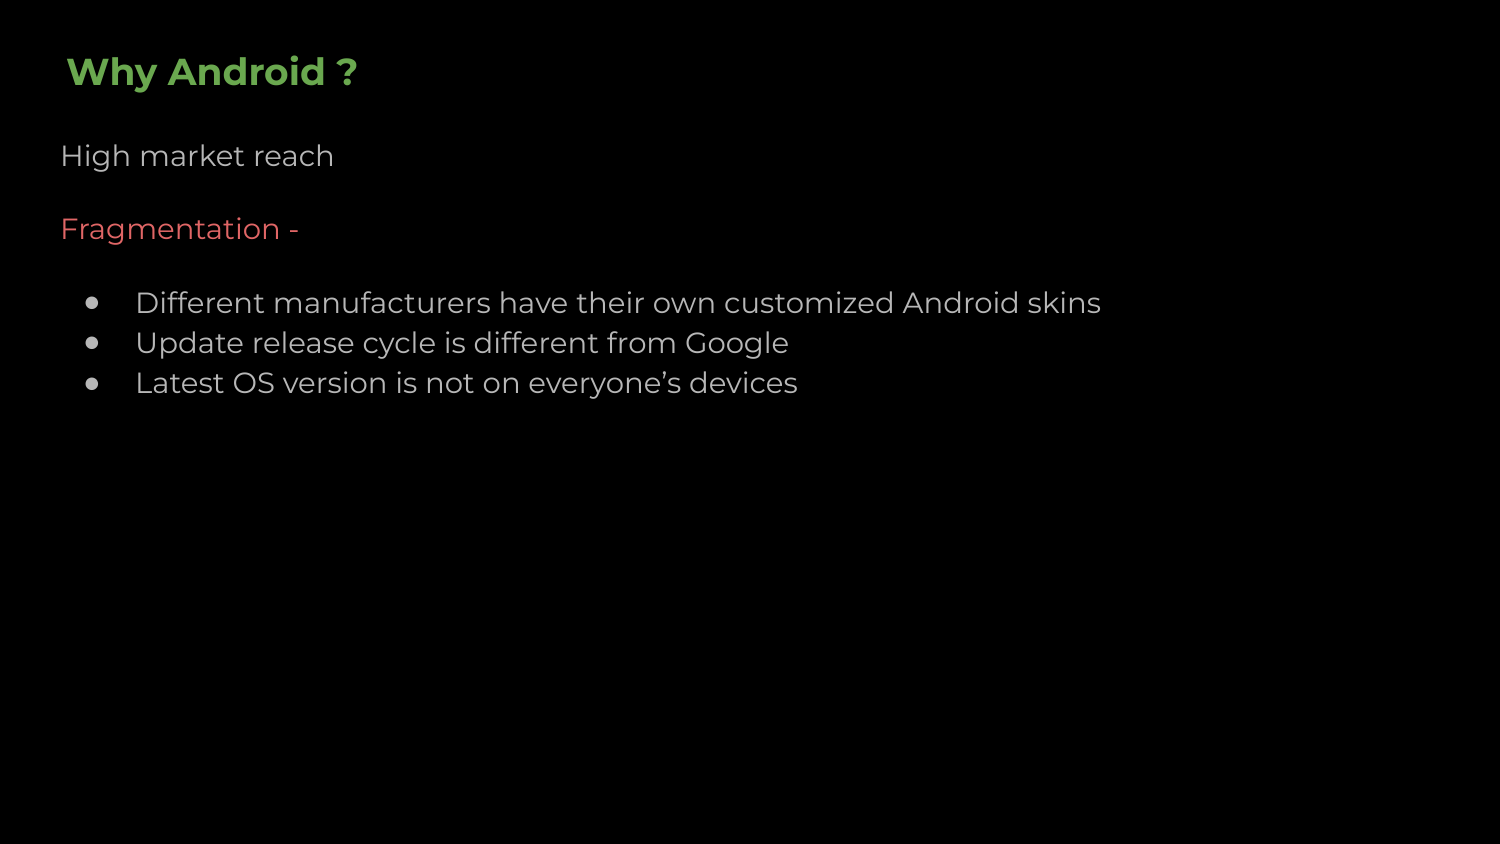

Why Android ?
High market reach
Fragmentation -
Different manufacturers have their own customized Android skins
Update release cycle is different from Google
Latest OS version is not on everyone’s devices